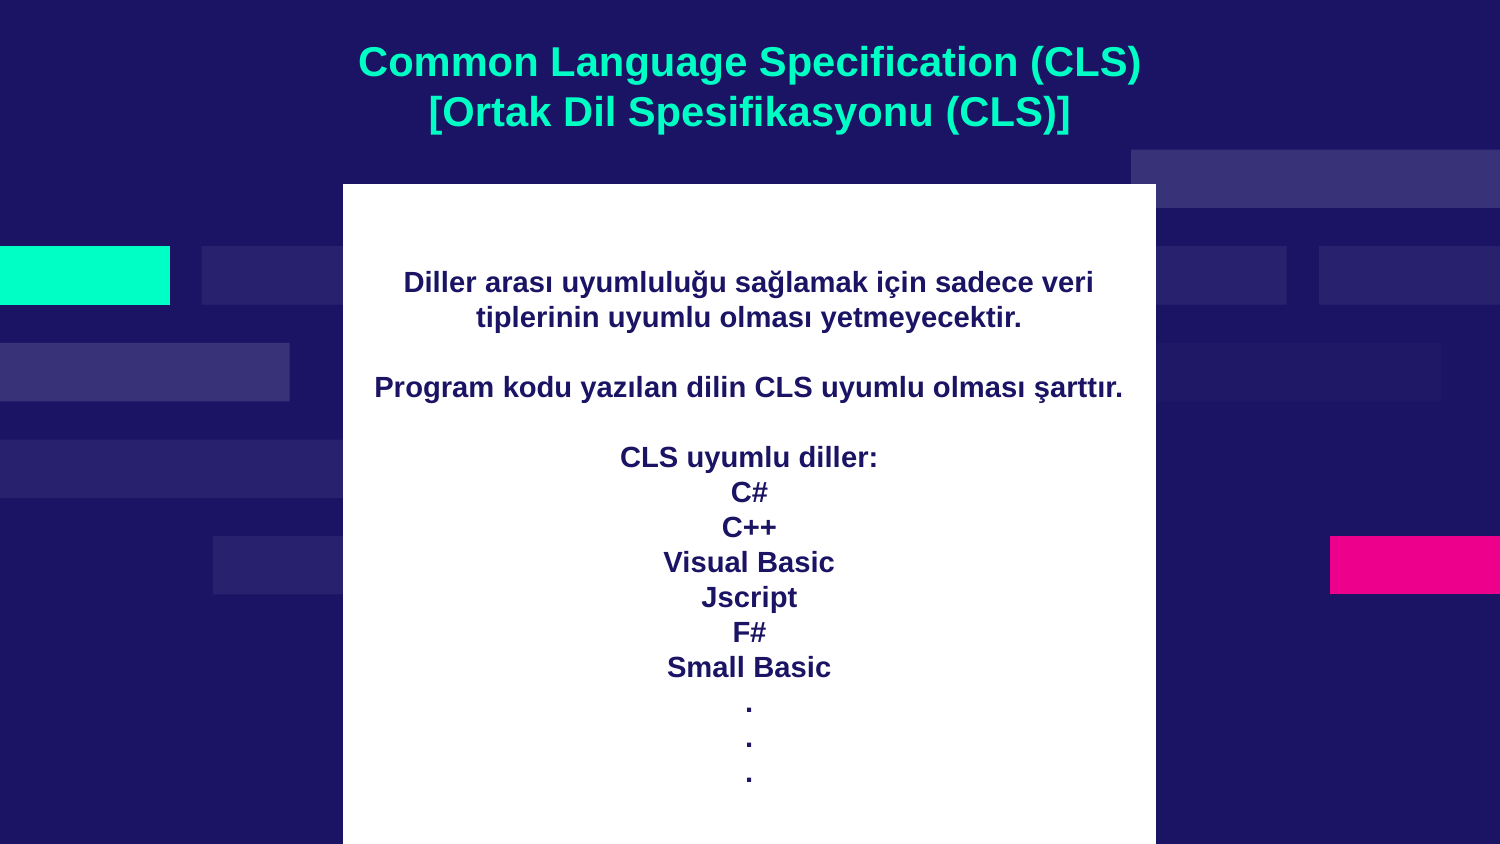

# Common Language Specification (CLS) [Ortak Dil Spesifikasyonu (CLS)]
Diller arası uyumluluğu sağlamak için sadece veri tiplerinin uyumlu olması yetmeyecektir.

Program kodu yazılan dilin CLS uyumlu olması şarttır.

CLS uyumlu diller:
C#
C++
Visual Basic
Jscript
F#
Small Basic
.
.
.